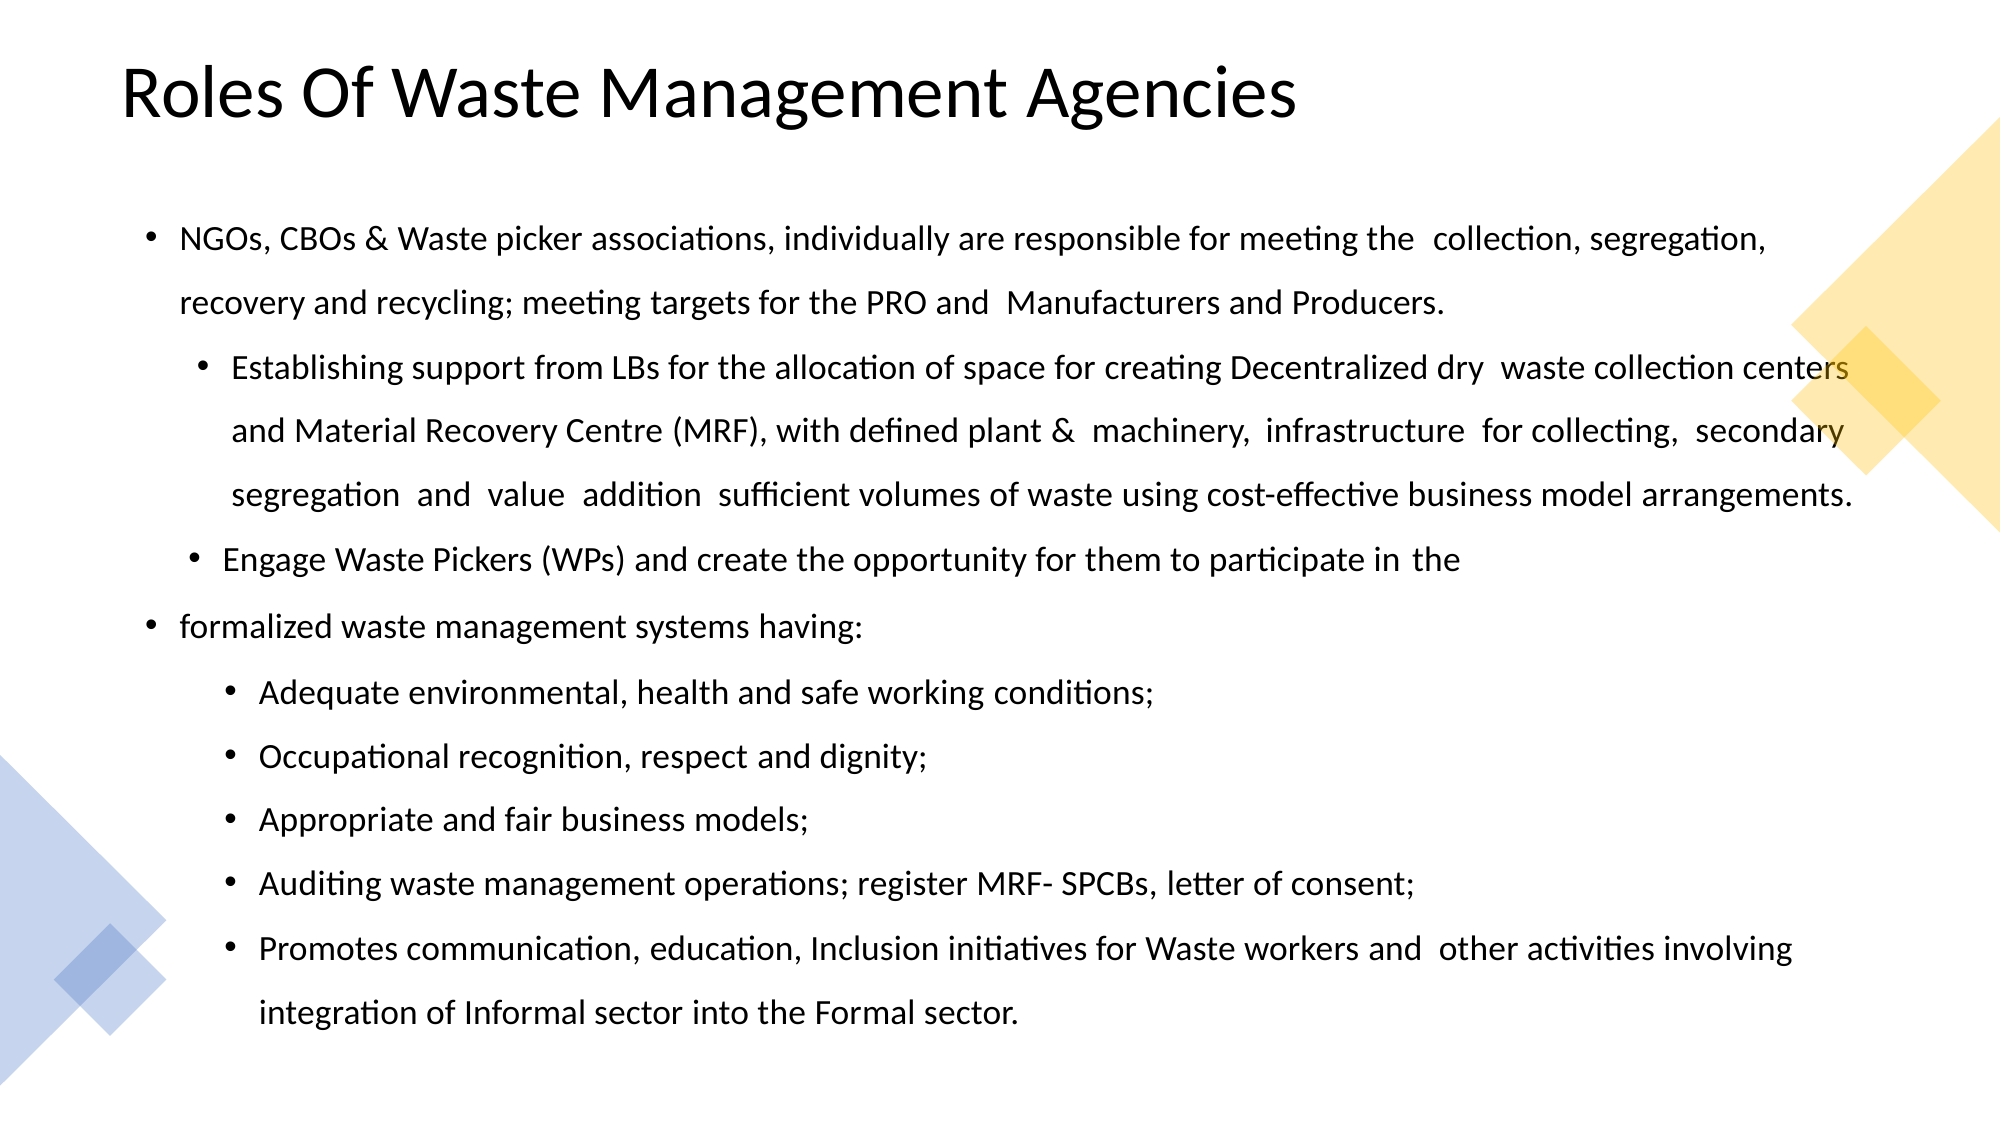

Roles Of Waste Management Agencies
NGOs, CBOs & Waste picker associations, individually are responsible for meeting the  collection, segregation, recovery and recycling; meeting targets for the PRO and  Manufacturers and Producers.
Establishing support from LBs for the allocation of space for creating Decentralized dry  waste collection centers and Material Recovery Centre (MRF), with defined plant &  machinery, infrastructure  for collecting,  secondary  segregation  and  value  addition  sufficient volumes of waste using cost-effective business model arrangements.
Engage Waste Pickers (WPs) and create the opportunity for them to participate in the
formalized waste management systems having:
Adequate environmental, health and safe working conditions;
Occupational recognition, respect and dignity;
Appropriate and fair business models;
Auditing waste management operations; register MRF- SPCBs, letter of consent;
Promotes communication, education, Inclusion initiatives for Waste workers and  other activities involving integration of Informal sector into the Formal sector.